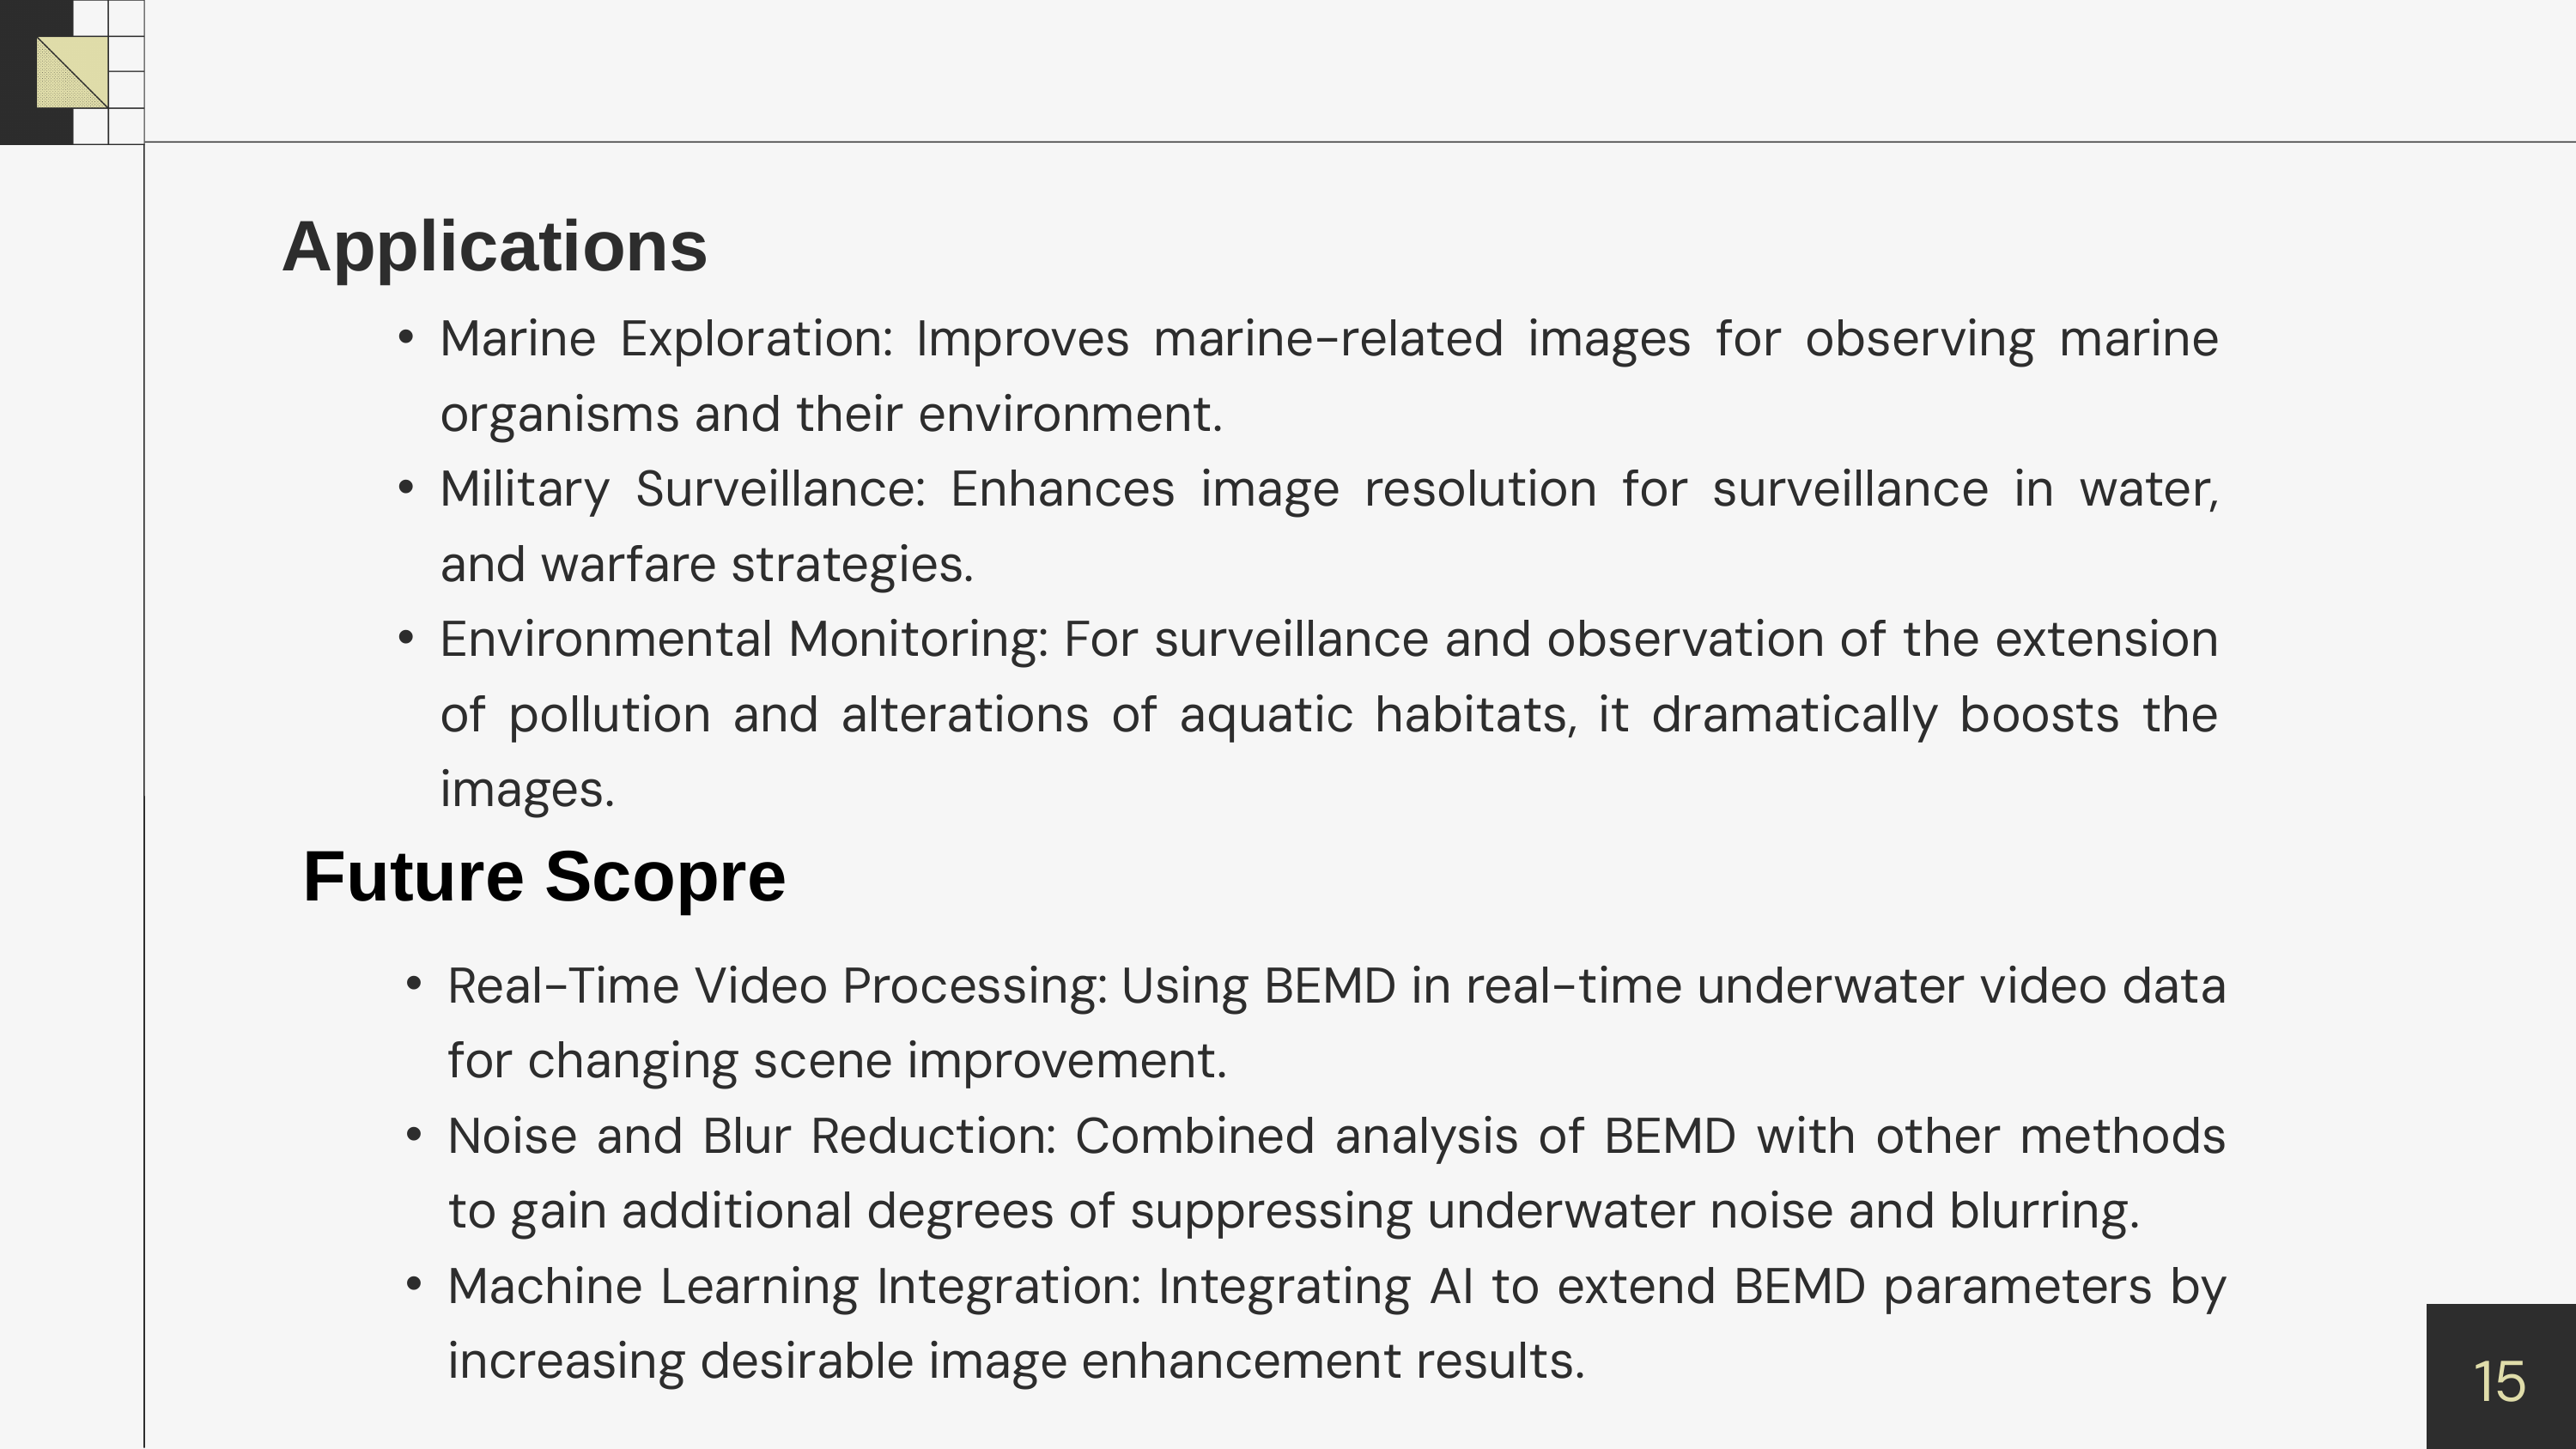

Applications
Marine Exploration: Improves marine-related images for observing marine organisms and their environment.
Military Surveillance: Enhances image resolution for surveillance in water, and warfare strategies.
Environmental Monitoring: For surveillance and observation of the extension of pollution and alterations of aquatic habitats, it dramatically boosts the images.

 Future Scopre
Real-Time Video Processing: Using BEMD in real-time underwater video data for changing scene improvement.
Noise and Blur Reduction: Combined analysis of BEMD with other methods to gain additional degrees of suppressing underwater noise and blurring.
Machine Learning Integration: Integrating AI to extend BEMD parameters by increasing desirable image enhancement results.

15